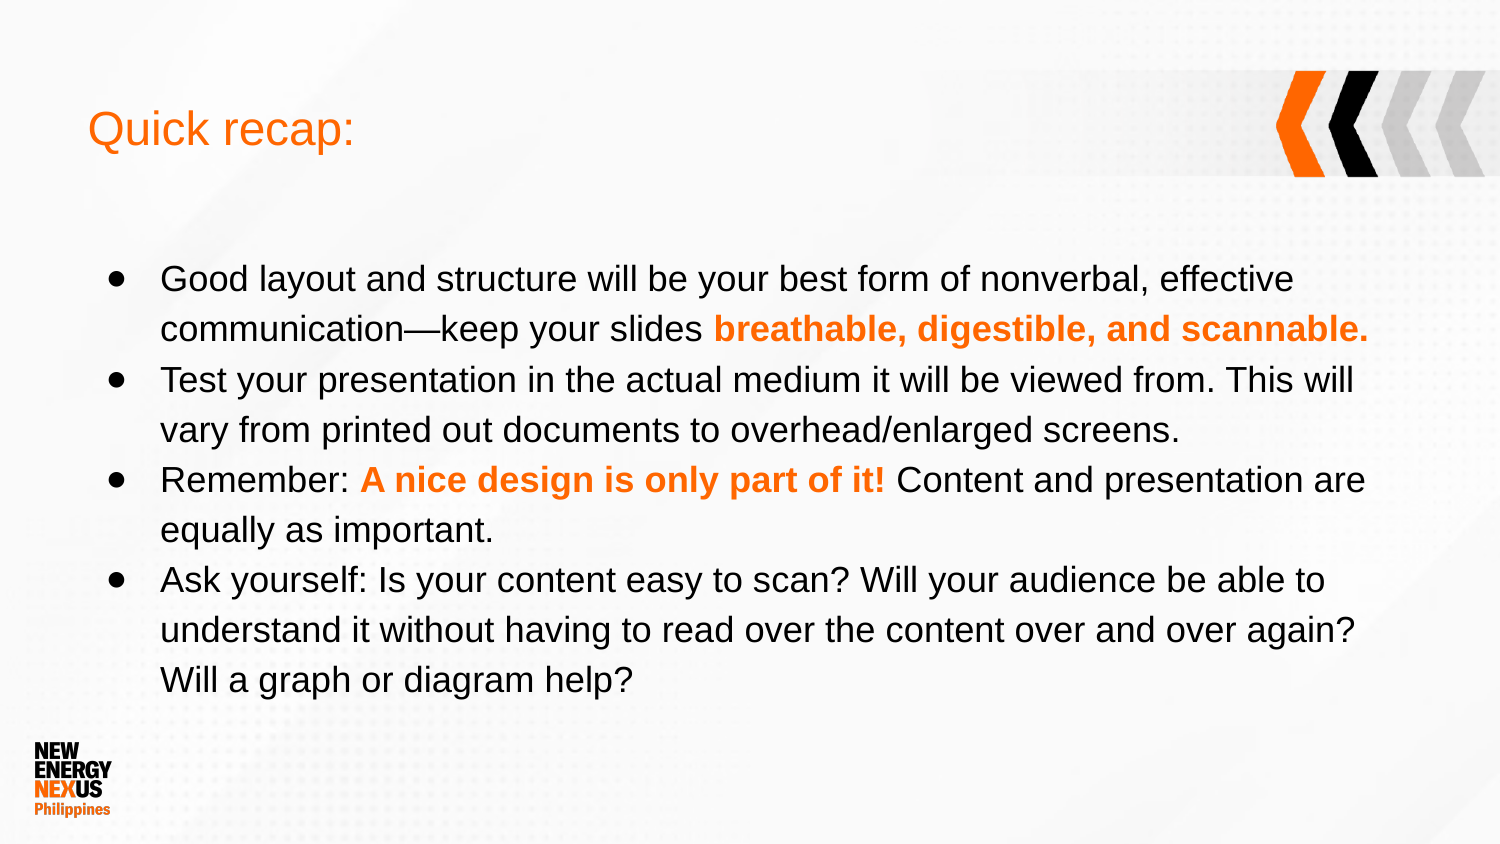

# Quick recap:
Good layout and structure will be your best form of nonverbal, effective communication—keep your slides breathable, digestible, and scannable.
Test your presentation in the actual medium it will be viewed from. This will vary from printed out documents to overhead/enlarged screens.
Remember: A nice design is only part of it! Content and presentation are equally as important.
Ask yourself: Is your content easy to scan? Will your audience be able to understand it without having to read over the content over and over again? Will a graph or diagram help?